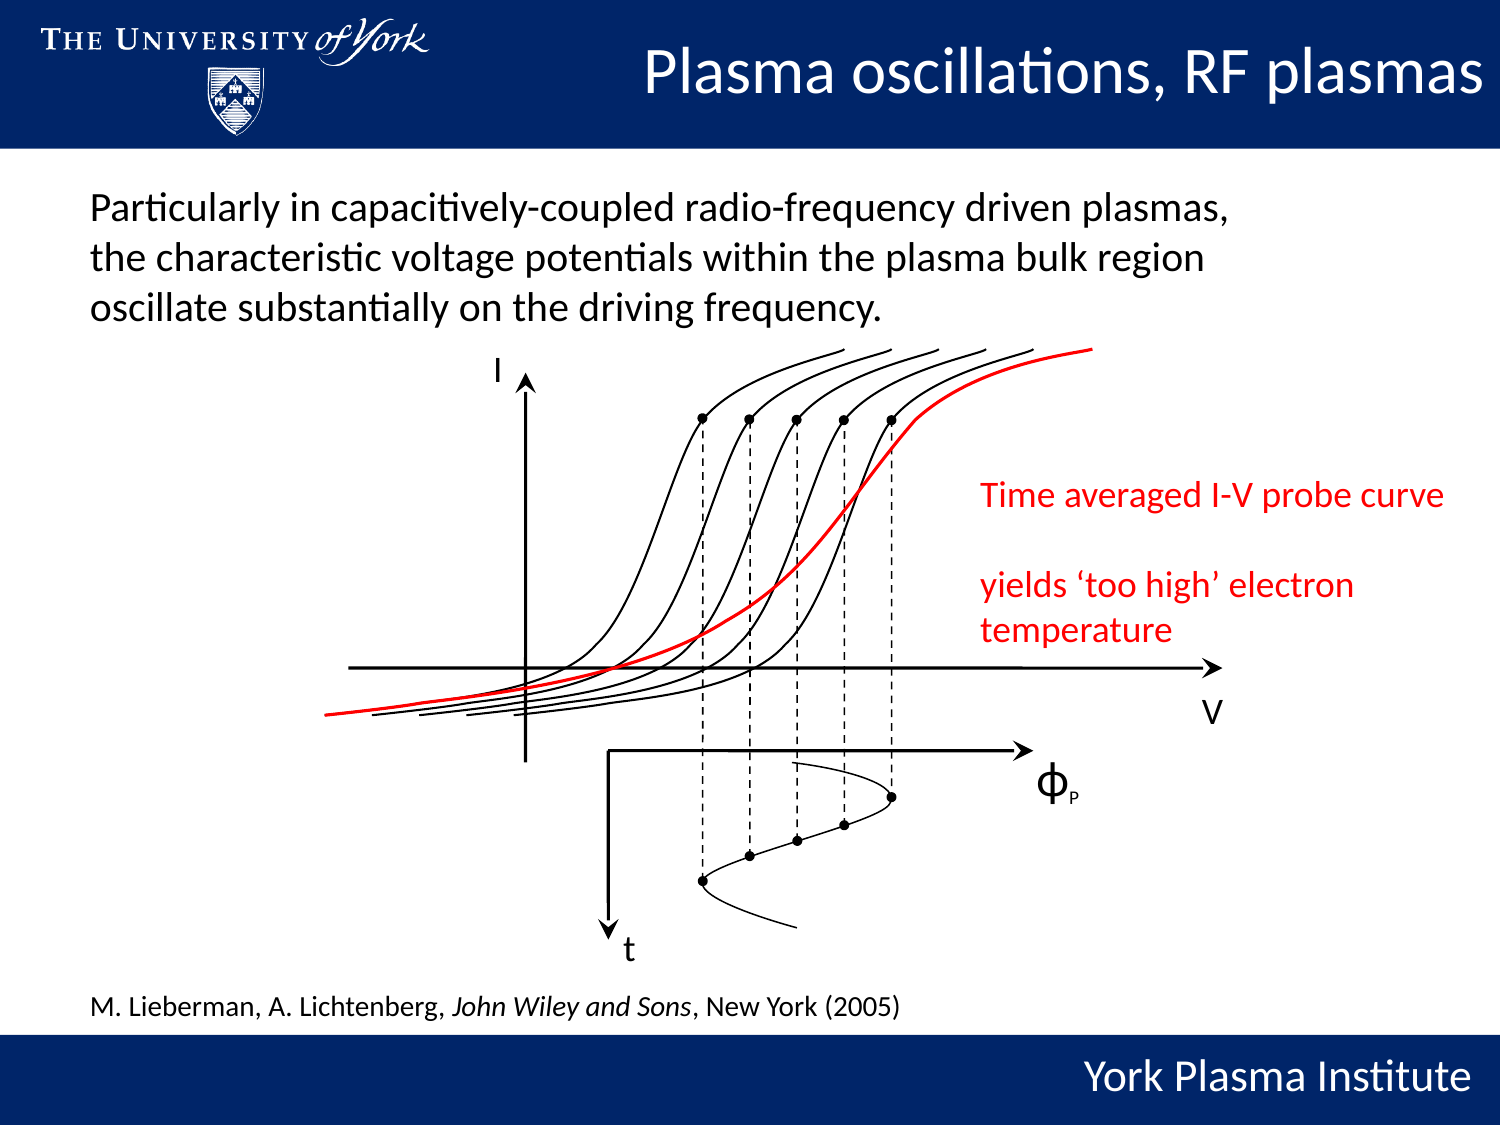

Plasma oscillations, RF plasmas
Particularly in capacitively-coupled radio-frequency driven plasmas,
the characteristic voltage potentials within the plasma bulk region
oscillate substantially on the driving frequency.
I

Time averaged I-V probe curve
yields ‘too high’ electron temperature

V
ϕP

t
M. Lieberman, A. Lichtenberg, John Wiley and Sons, New York (2005)